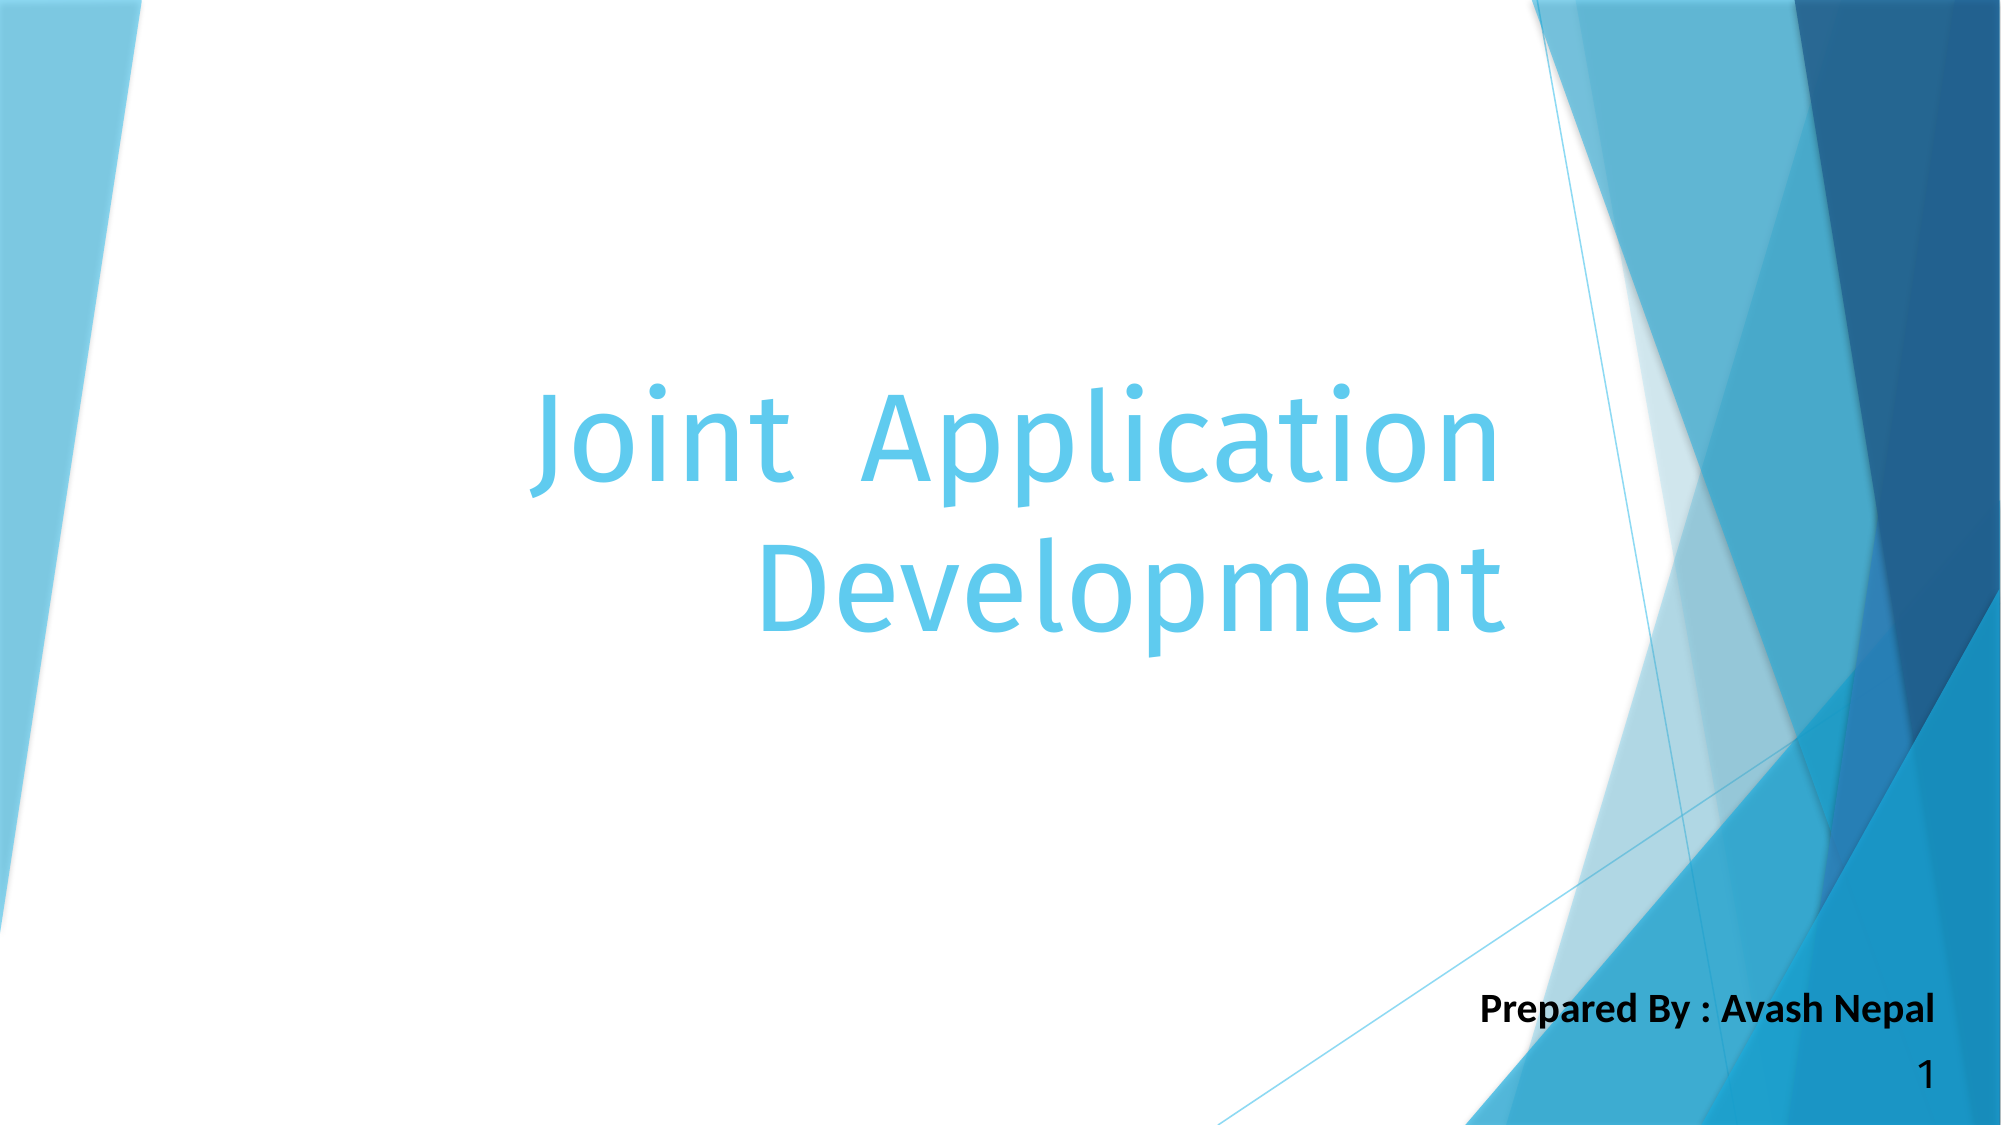

# Joint  Application Development
Prepared By : Avash Nepal
1